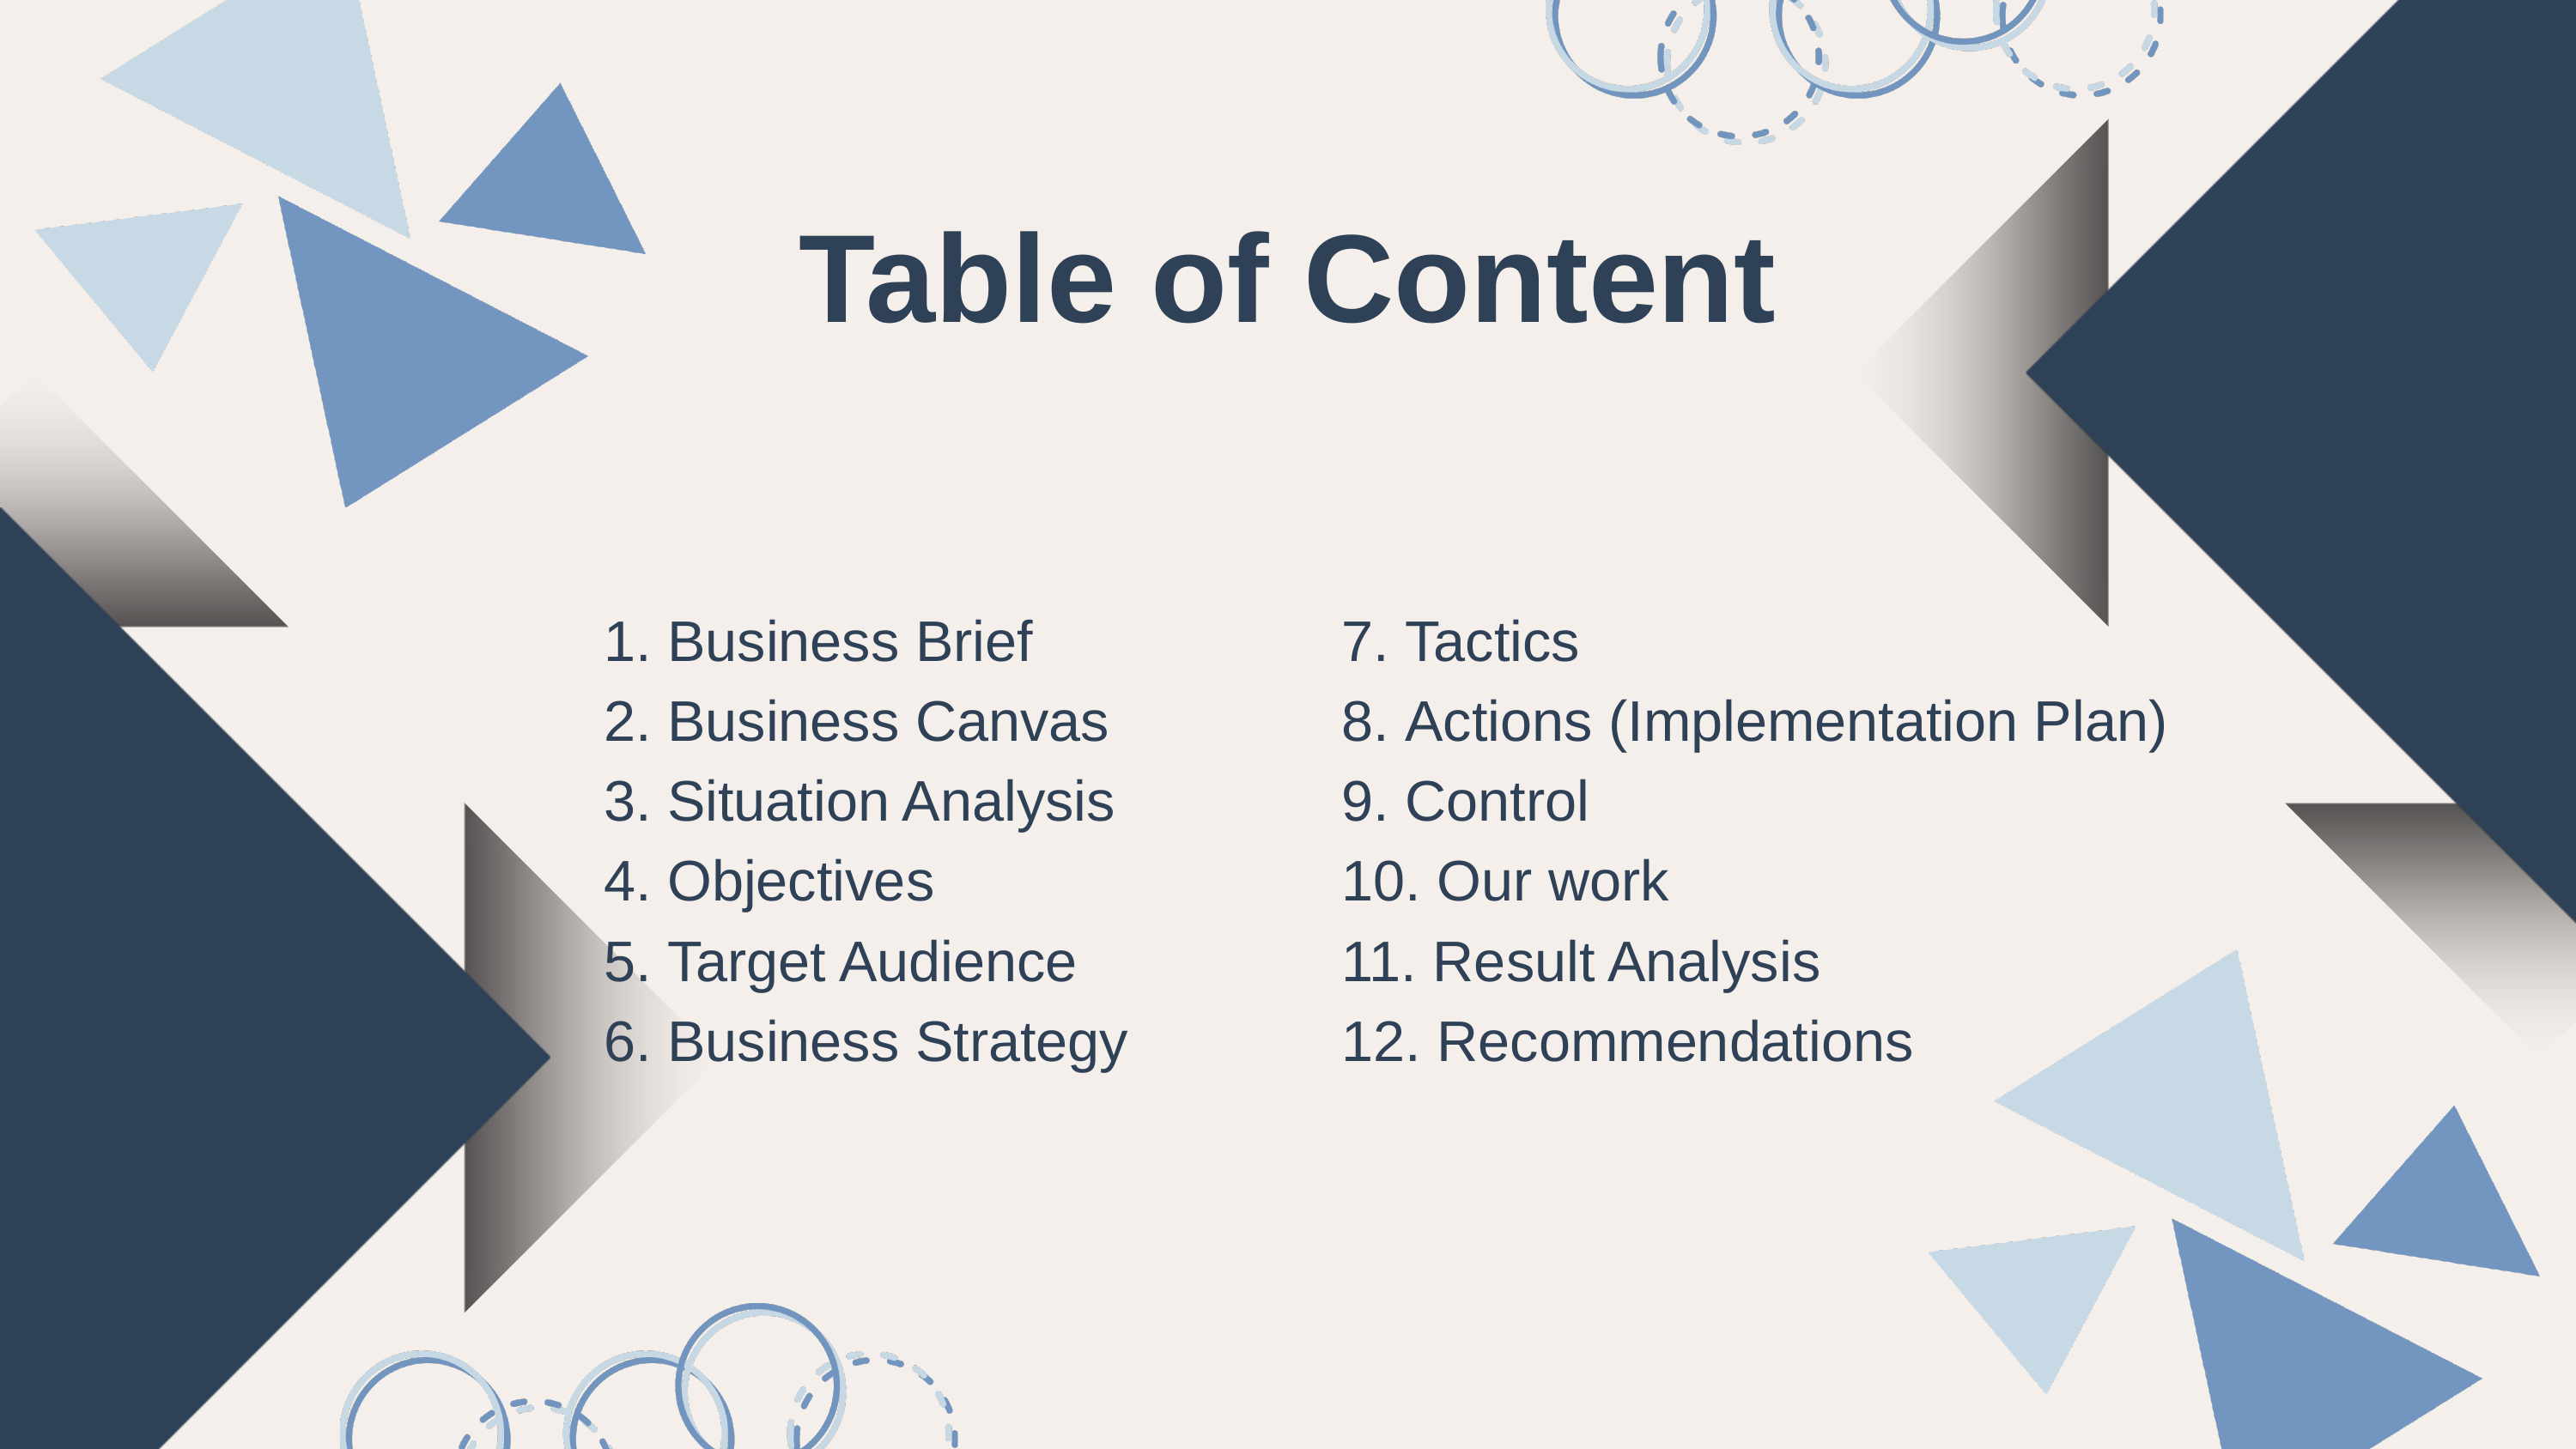

Table of Content

1. Business Brief
2. ⁠Business Canvas
3. ⁠Situation Analysis
4. ⁠Objectives
5. ⁠Target Audience
6. ⁠Business Strategy

7. ⁠Tactics
8. ⁠Actions (Implementation Plan)
9. ⁠Control
10. ⁠Our work
11. ⁠Result Analysis
12. ⁠Recommendations